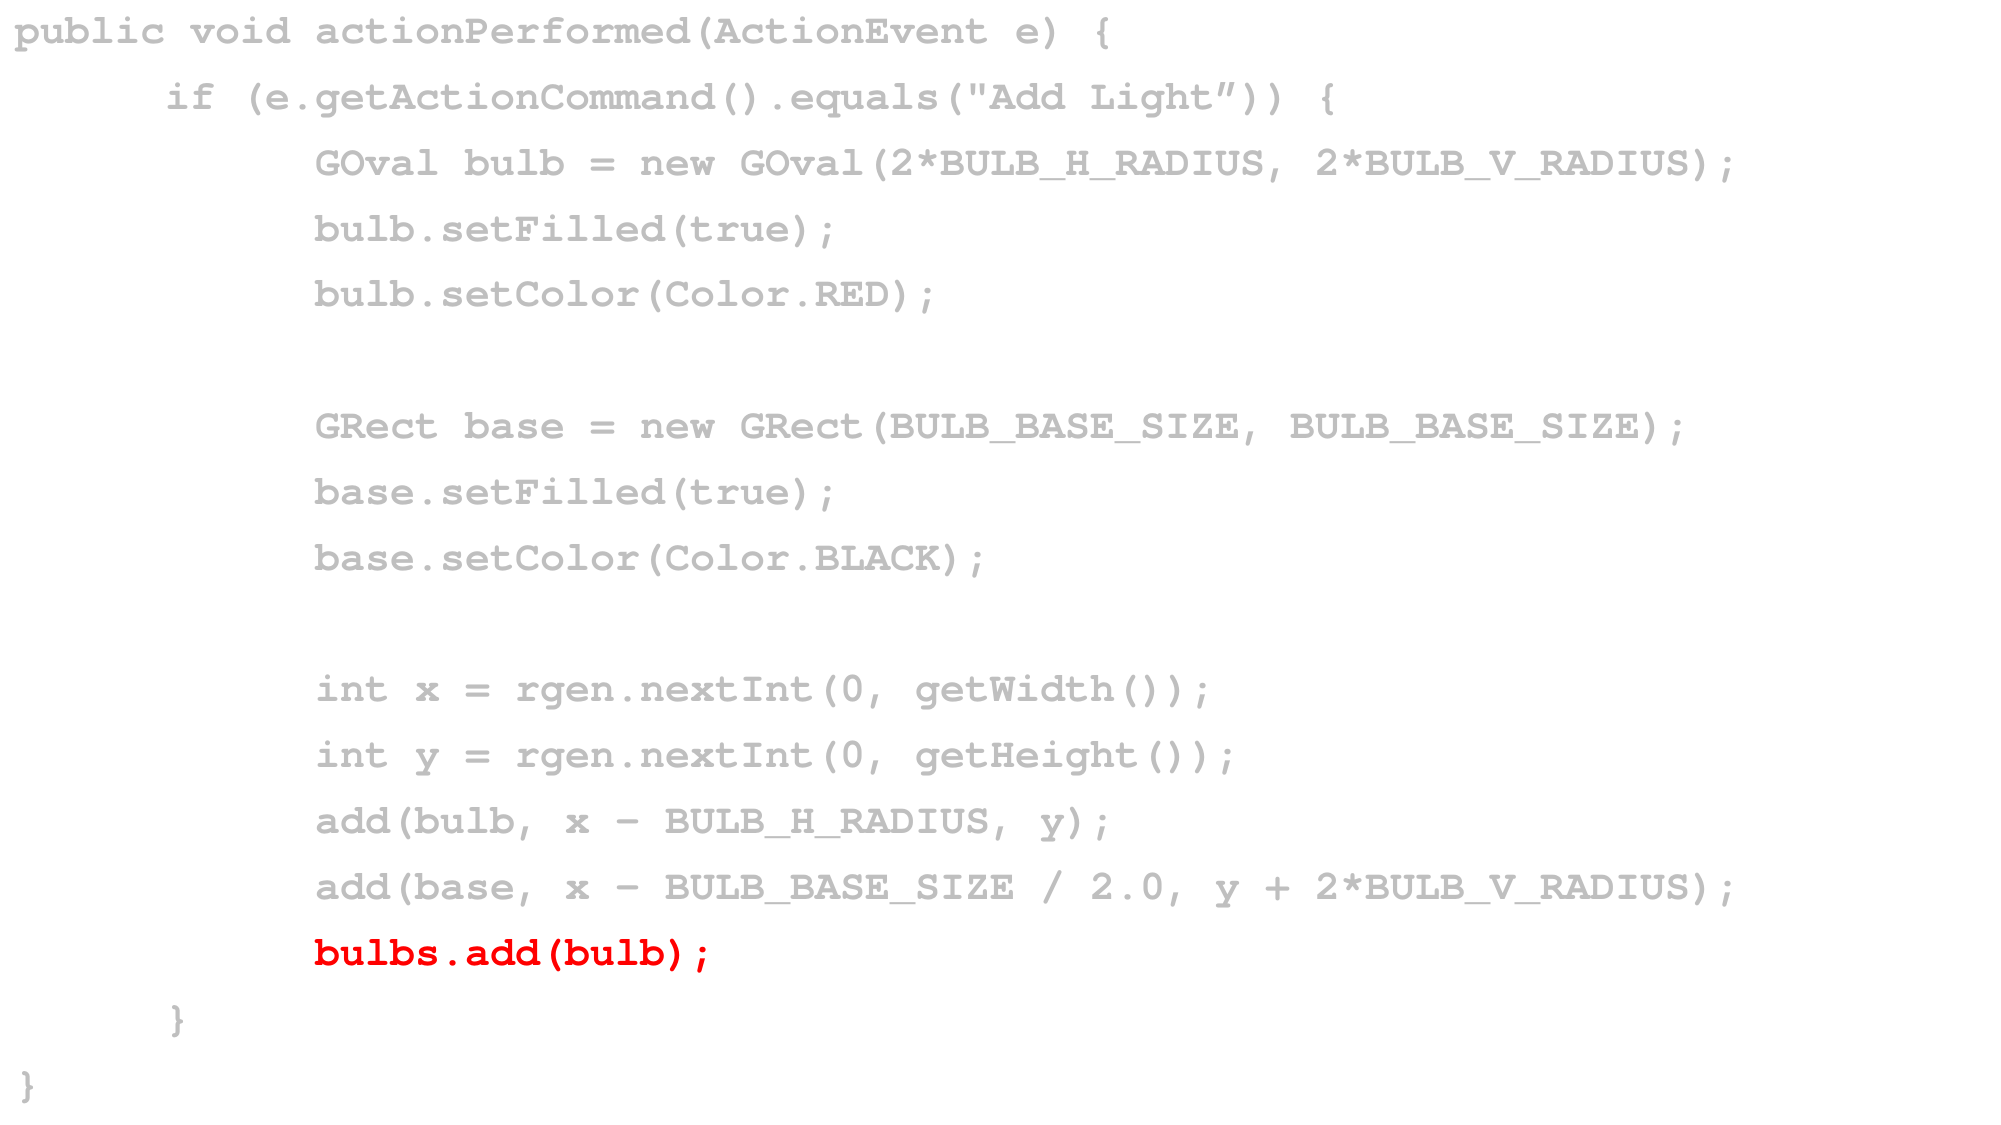

public void actionPerformed(ActionEvent e) {
	if (e.getActionCommand().equals("Add Light”)) {
		GOval bulb = new GOval(2*BULB_H_RADIUS, 2*BULB_V_RADIUS);
		bulb.setFilled(true);
		bulb.setColor(Color.RED);

		GRect base = new GRect(BULB_BASE_SIZE, BULB_BASE_SIZE);
		base.setFilled(true);
		base.setColor(Color.BLACK);

		int x = rgen.nextInt(0, getWidth());
		int y = rgen.nextInt(0, getHeight());
		add(bulb, x – BULB_H_RADIUS, y);
		add(base, x - BULB_BASE_SIZE / 2.0, y + 2*BULB_V_RADIUS);
		bulbs.add(bulb);
	}
}